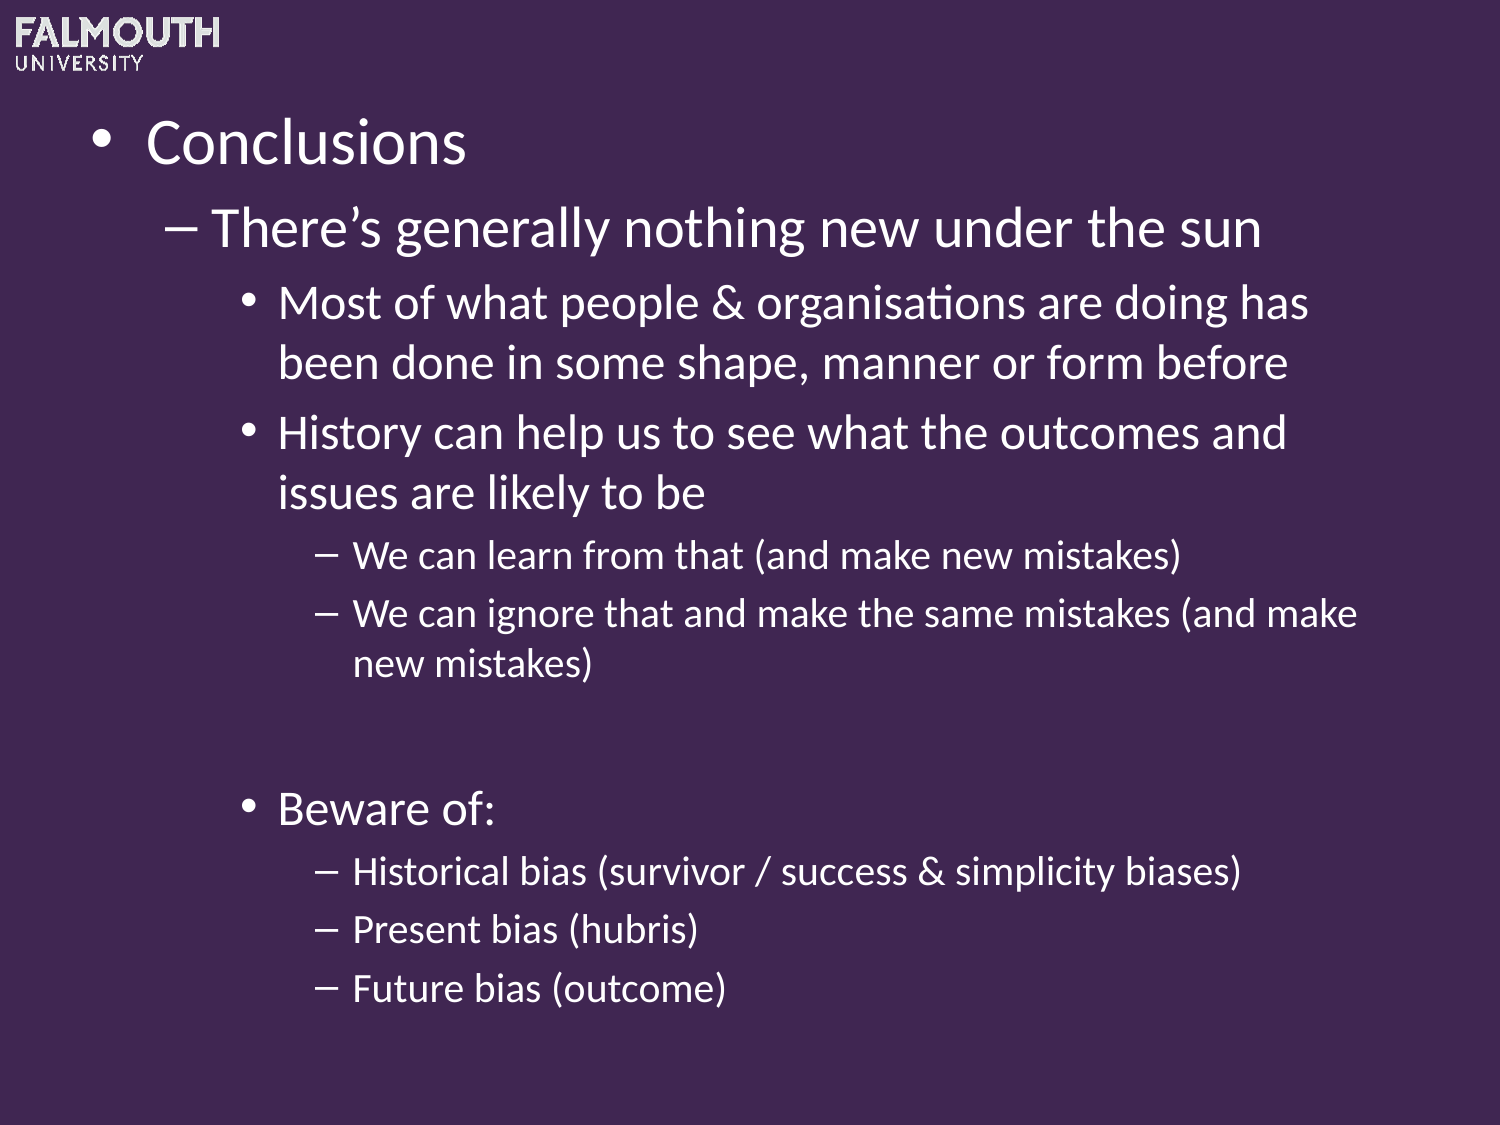

Conclusions
There’s generally nothing new under the sun
Most of what people & organisations are doing has been done in some shape, manner or form before
History can help us to see what the outcomes and issues are likely to be
We can learn from that (and make new mistakes)
We can ignore that and make the same mistakes (and make new mistakes)

Beware of:
Historical bias (survivor / success & simplicity biases)
Present bias (hubris)
Future bias (outcome)